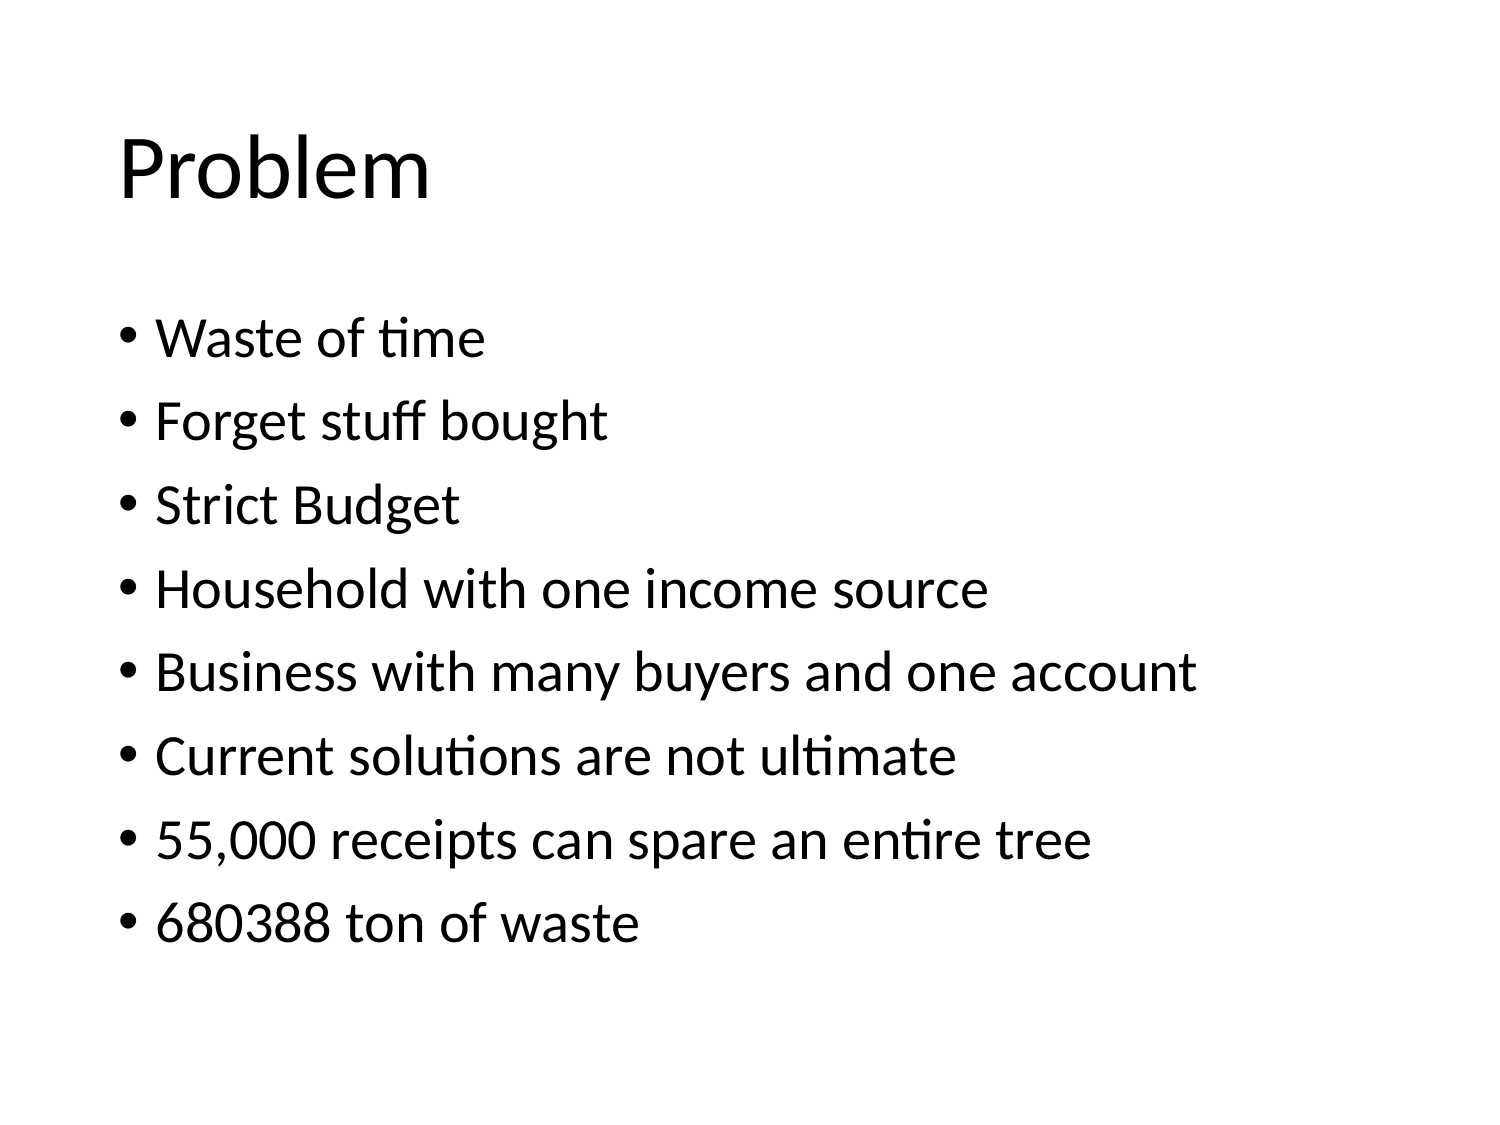

# Problem
Waste of time
Forget stuff bought
Strict Budget
Household with one income source
Business with many buyers and one account
Current solutions are not ultimate
55,000 receipts can spare an entire tree
680388 ton of waste